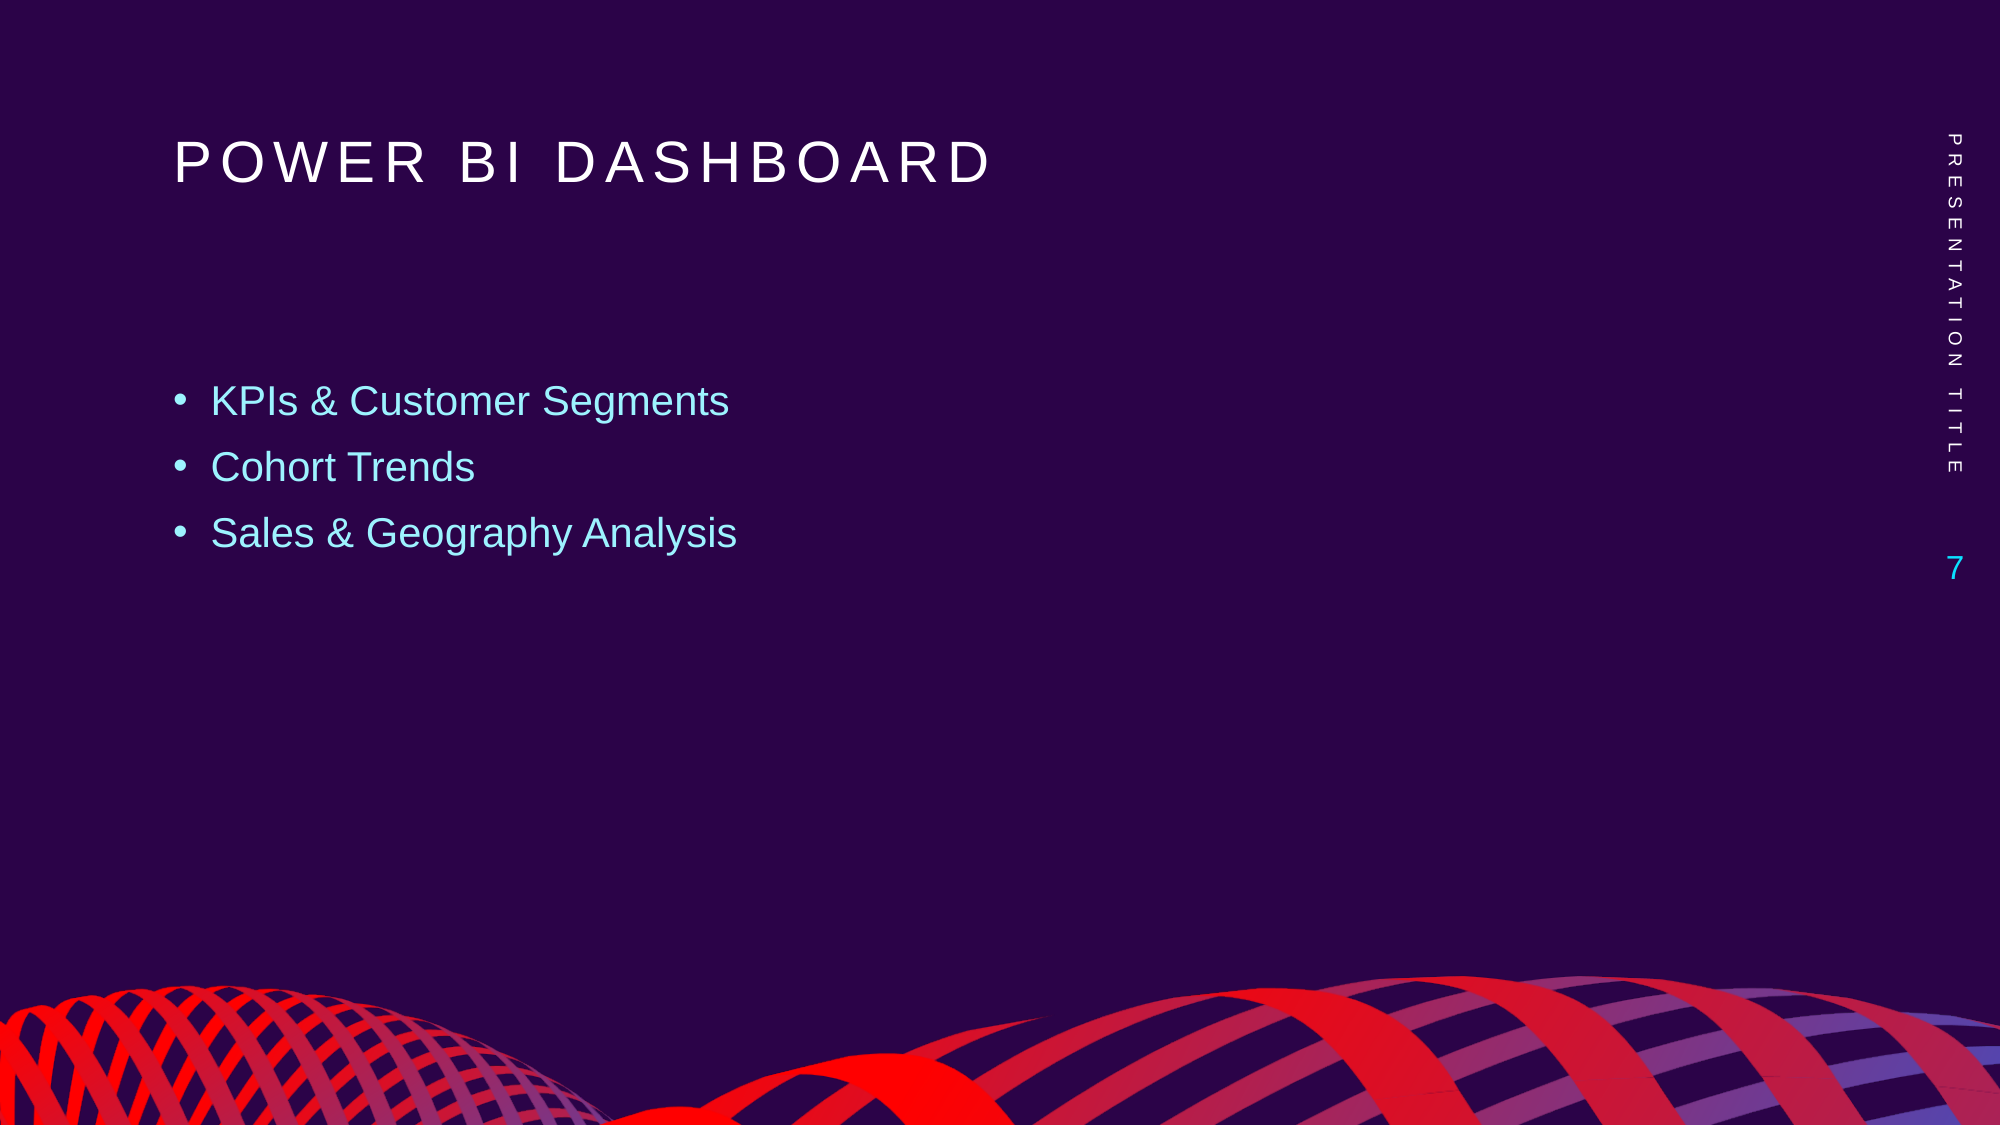

# Power BI Dashboard
PRESENTATION TITLE
KPIs & Customer Segments
Cohort Trends
Sales & Geography Analysis

7